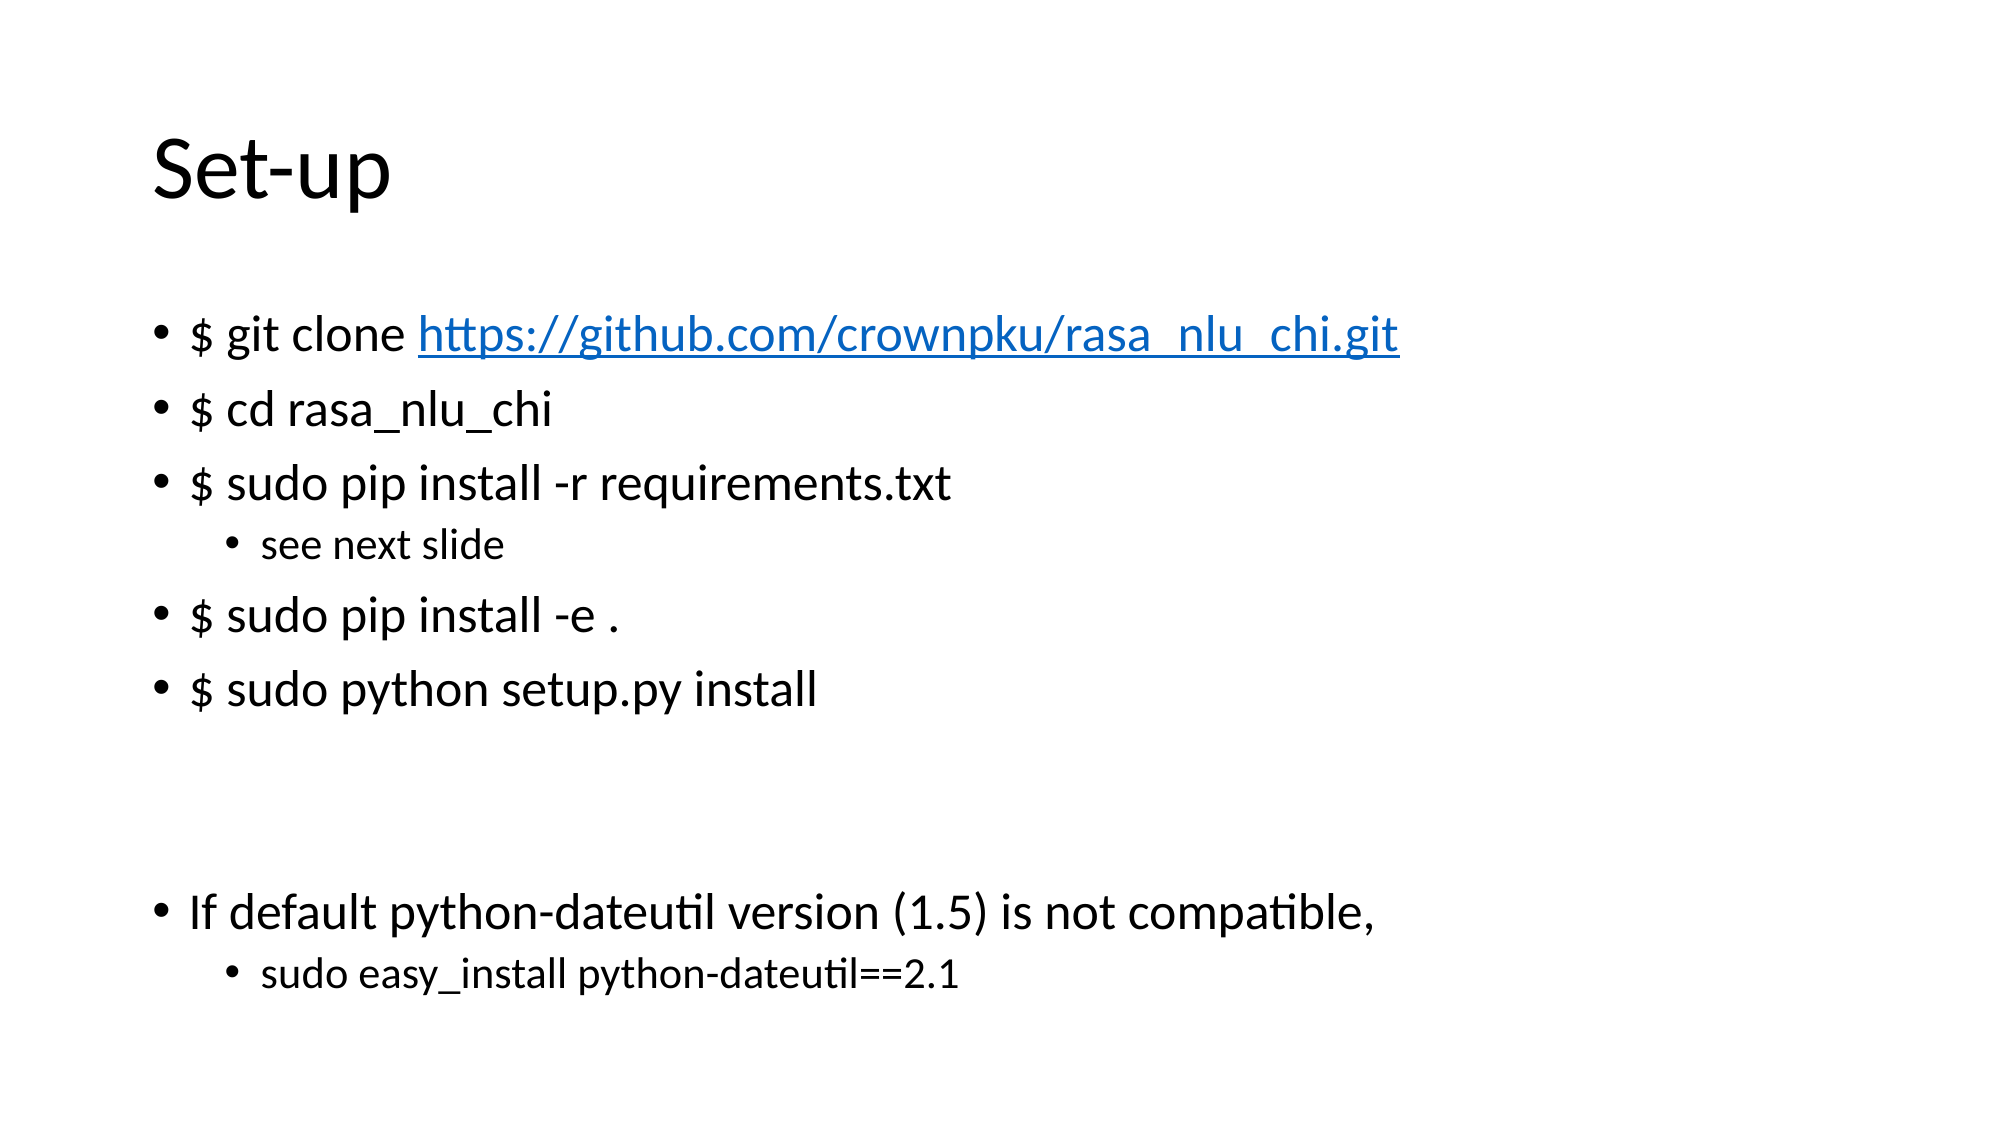

# Set-up
$ git clone https://github.com/crownpku/rasa_nlu_chi.git
$ cd rasa_nlu_chi
$ sudo pip install -r requirements.txt
see next slide
$ sudo pip install -e .
$ sudo python setup.py install

If default python-dateutil version (1.5) is not compatible,
sudo easy_install python-dateutil==2.1